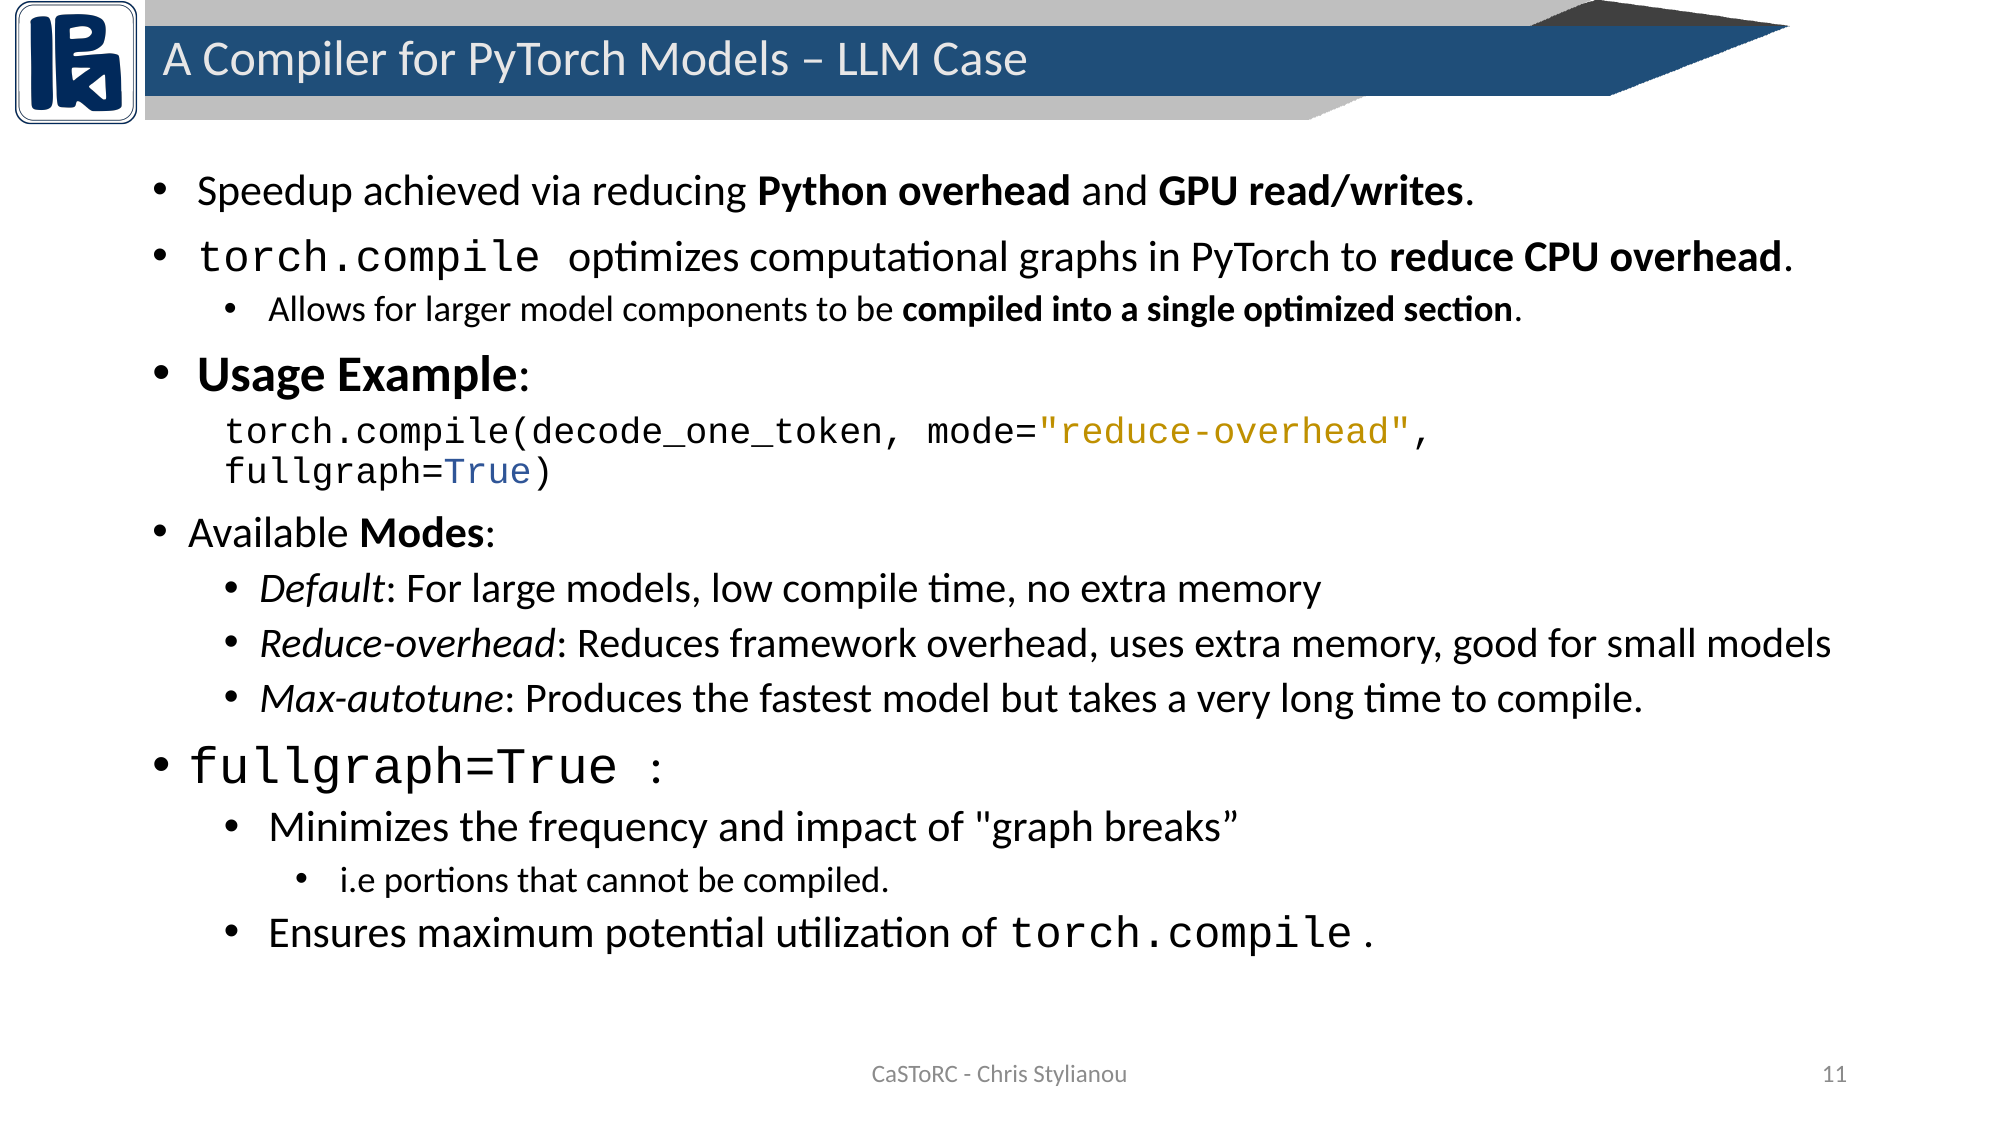

# A Compiler for PyTorch Models – LLM Case
Speedup achieved via reducing Python overhead and GPU read/writes.
torch.compile optimizes computational graphs in PyTorch to reduce CPU overhead.
Allows for larger model components to be compiled into a single optimized section.
Usage Example:
torch.compile(decode_one_token, mode="reduce-overhead", 				     fullgraph=True)
Available Modes:
Default: For large models, low compile time, no extra memory
Reduce-overhead: Reduces framework overhead, uses extra memory, good for small models
Max-autotune: Produces the fastest model but takes a very long time to compile.
fullgraph=True :
Minimizes the frequency and impact of "graph breaks”
i.e portions that cannot be compiled.
Ensures maximum potential utilization of torch.compile .
CaSToRC - Chris Stylianou
11